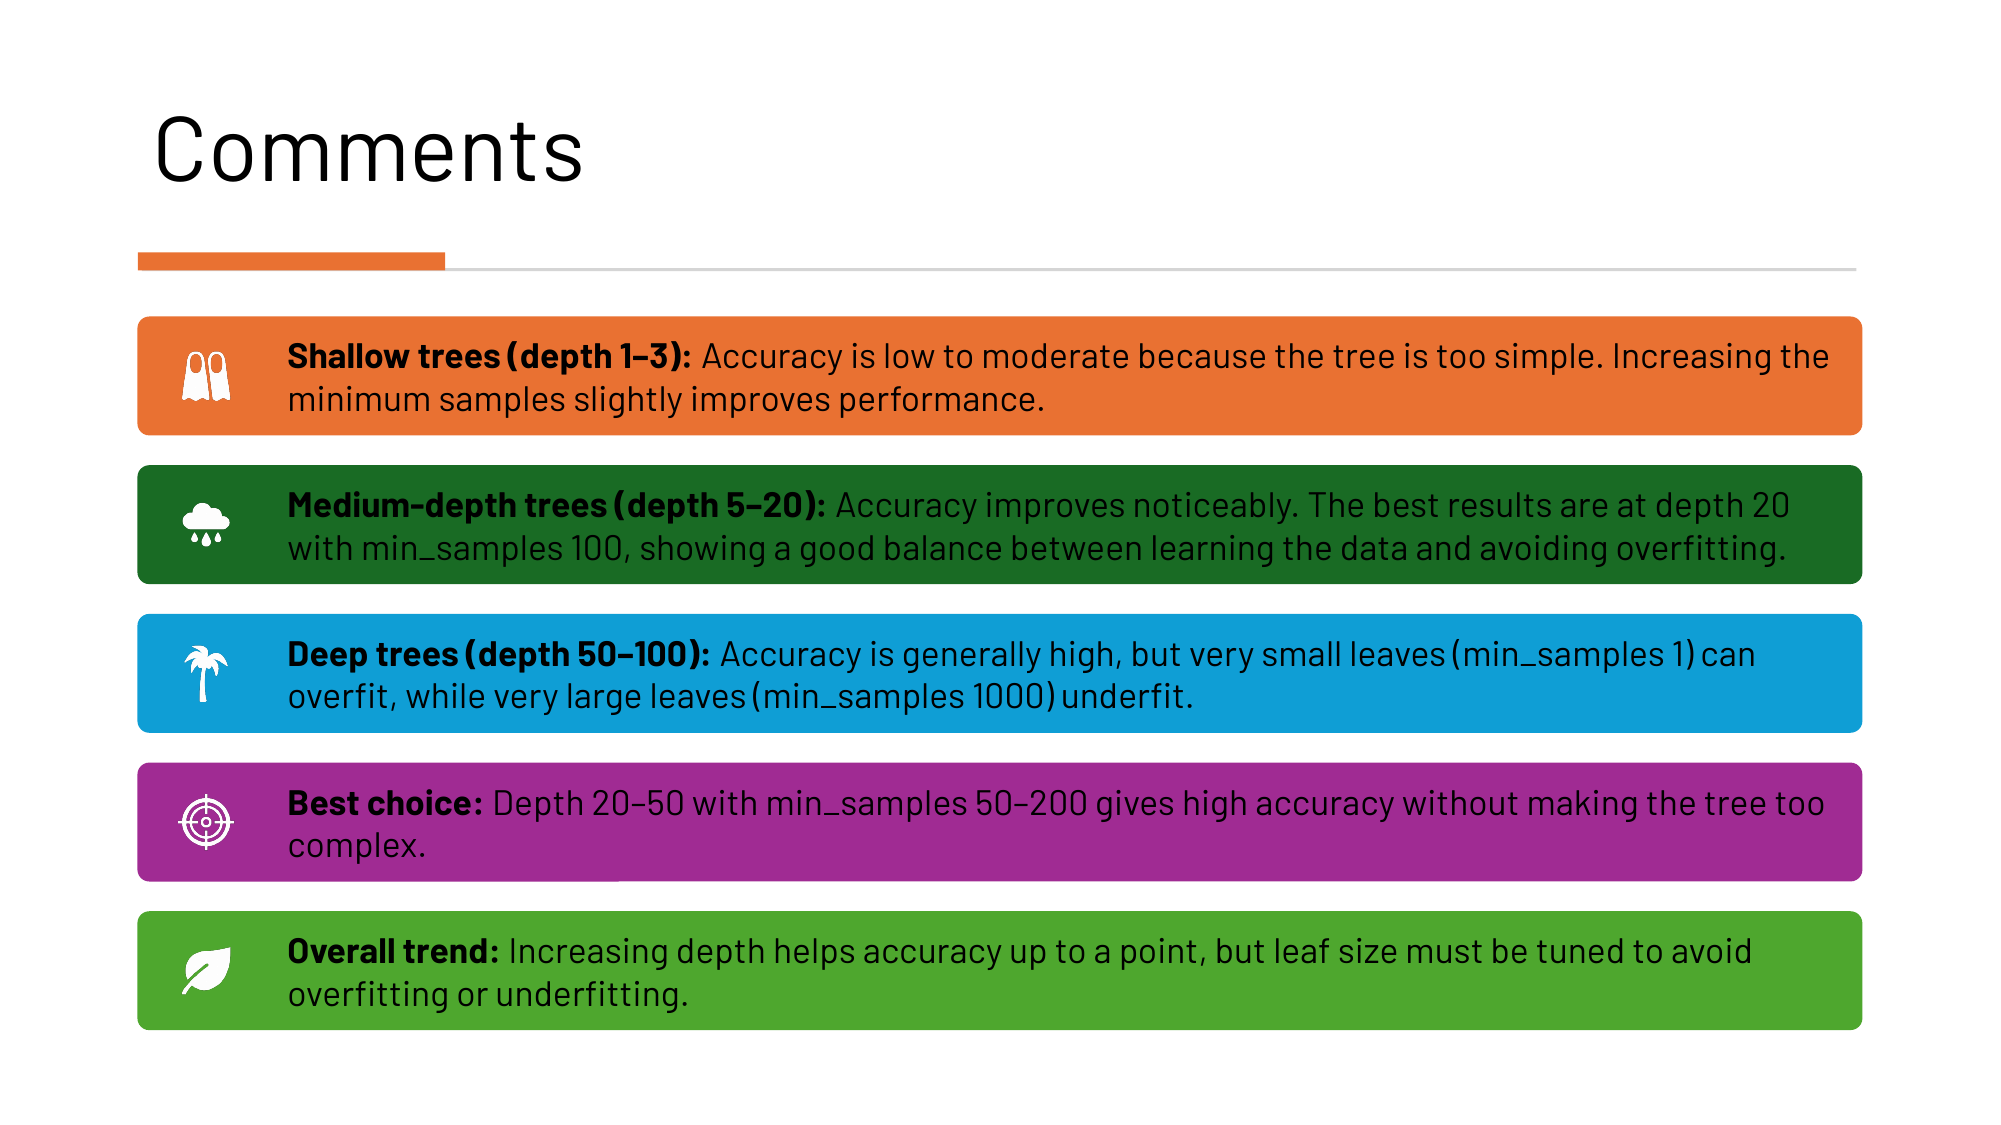

# Comments

Shallow trees (depth 1–3): Accuracy is low to moderate because the tree is too simple. Increasing the minimum samples slightly improves performance.
Medium-depth trees (depth 5–20): Accuracy improves noticeably. The best results are at depth 20 with min_samples 100, showing a good balance between learning the data and avoiding overfitting.
Deep trees (depth 50–100): Accuracy is generally high, but very small leaves (min_samples 1) can overfit, while very large leaves (min_samples 1000) underfit.
Best choice: Depth 20–50 with min_samples 50–200 gives high accuracy without making the tree too complex.
Overall trend: Increasing depth helps accuracy up to a point, but leaf size must be tuned to avoid overfitting or underfitting.
47